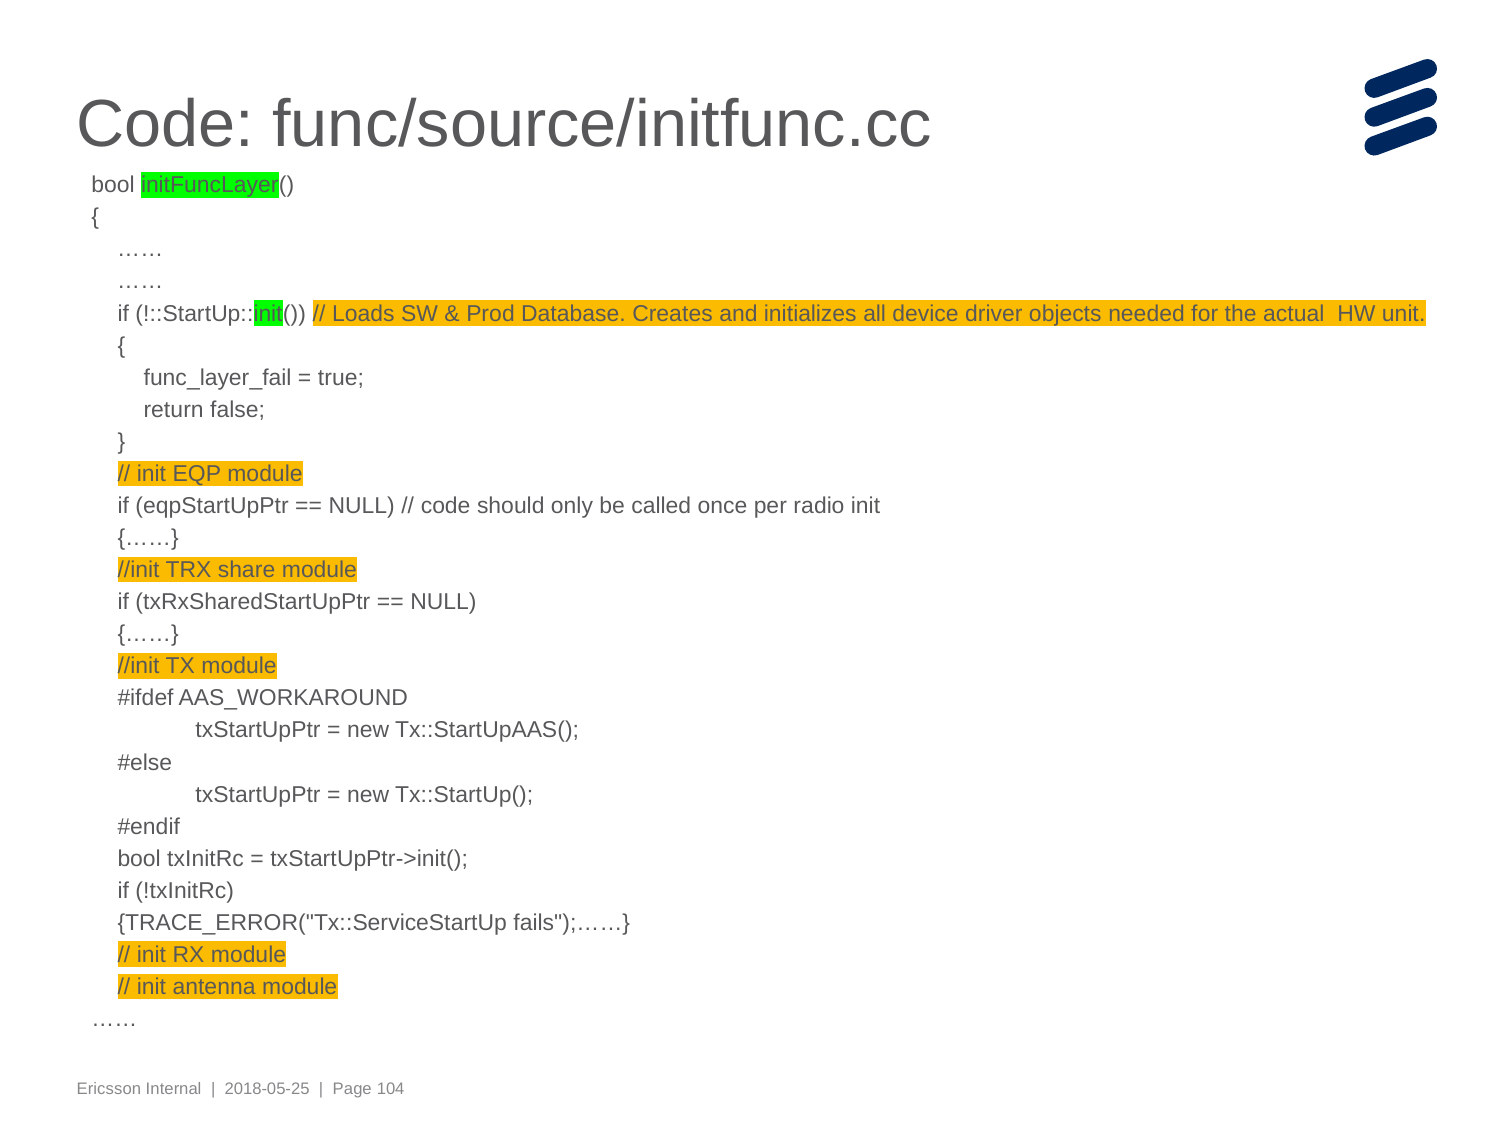

# Code: func/source/initfunc.cc
bool initFuncLayer()
{
    ……
    ……
    if (!::StartUp::init()) // Loads SW & Prod Database. Creates and initializes all device driver objects needed for the actual  HW unit.
    {
        func_layer_fail = true;
        return false;
    }
    // init EQP module
    if (eqpStartUpPtr == NULL) // code should only be called once per radio init
    {……}
    //init TRX share module
    if (txRxSharedStartUpPtr == NULL)
    {……}
    //init TX module
    #ifdef AAS_WORKAROUND
                txStartUpPtr = new Tx::StartUpAAS();
    #else
                txStartUpPtr = new Tx::StartUp();
    #endif
    bool txInitRc = txStartUpPtr->init();
    if (!txInitRc)
    {TRACE_ERROR("Tx::ServiceStartUp fails");……}
    // init RX module
    // init antenna module
……